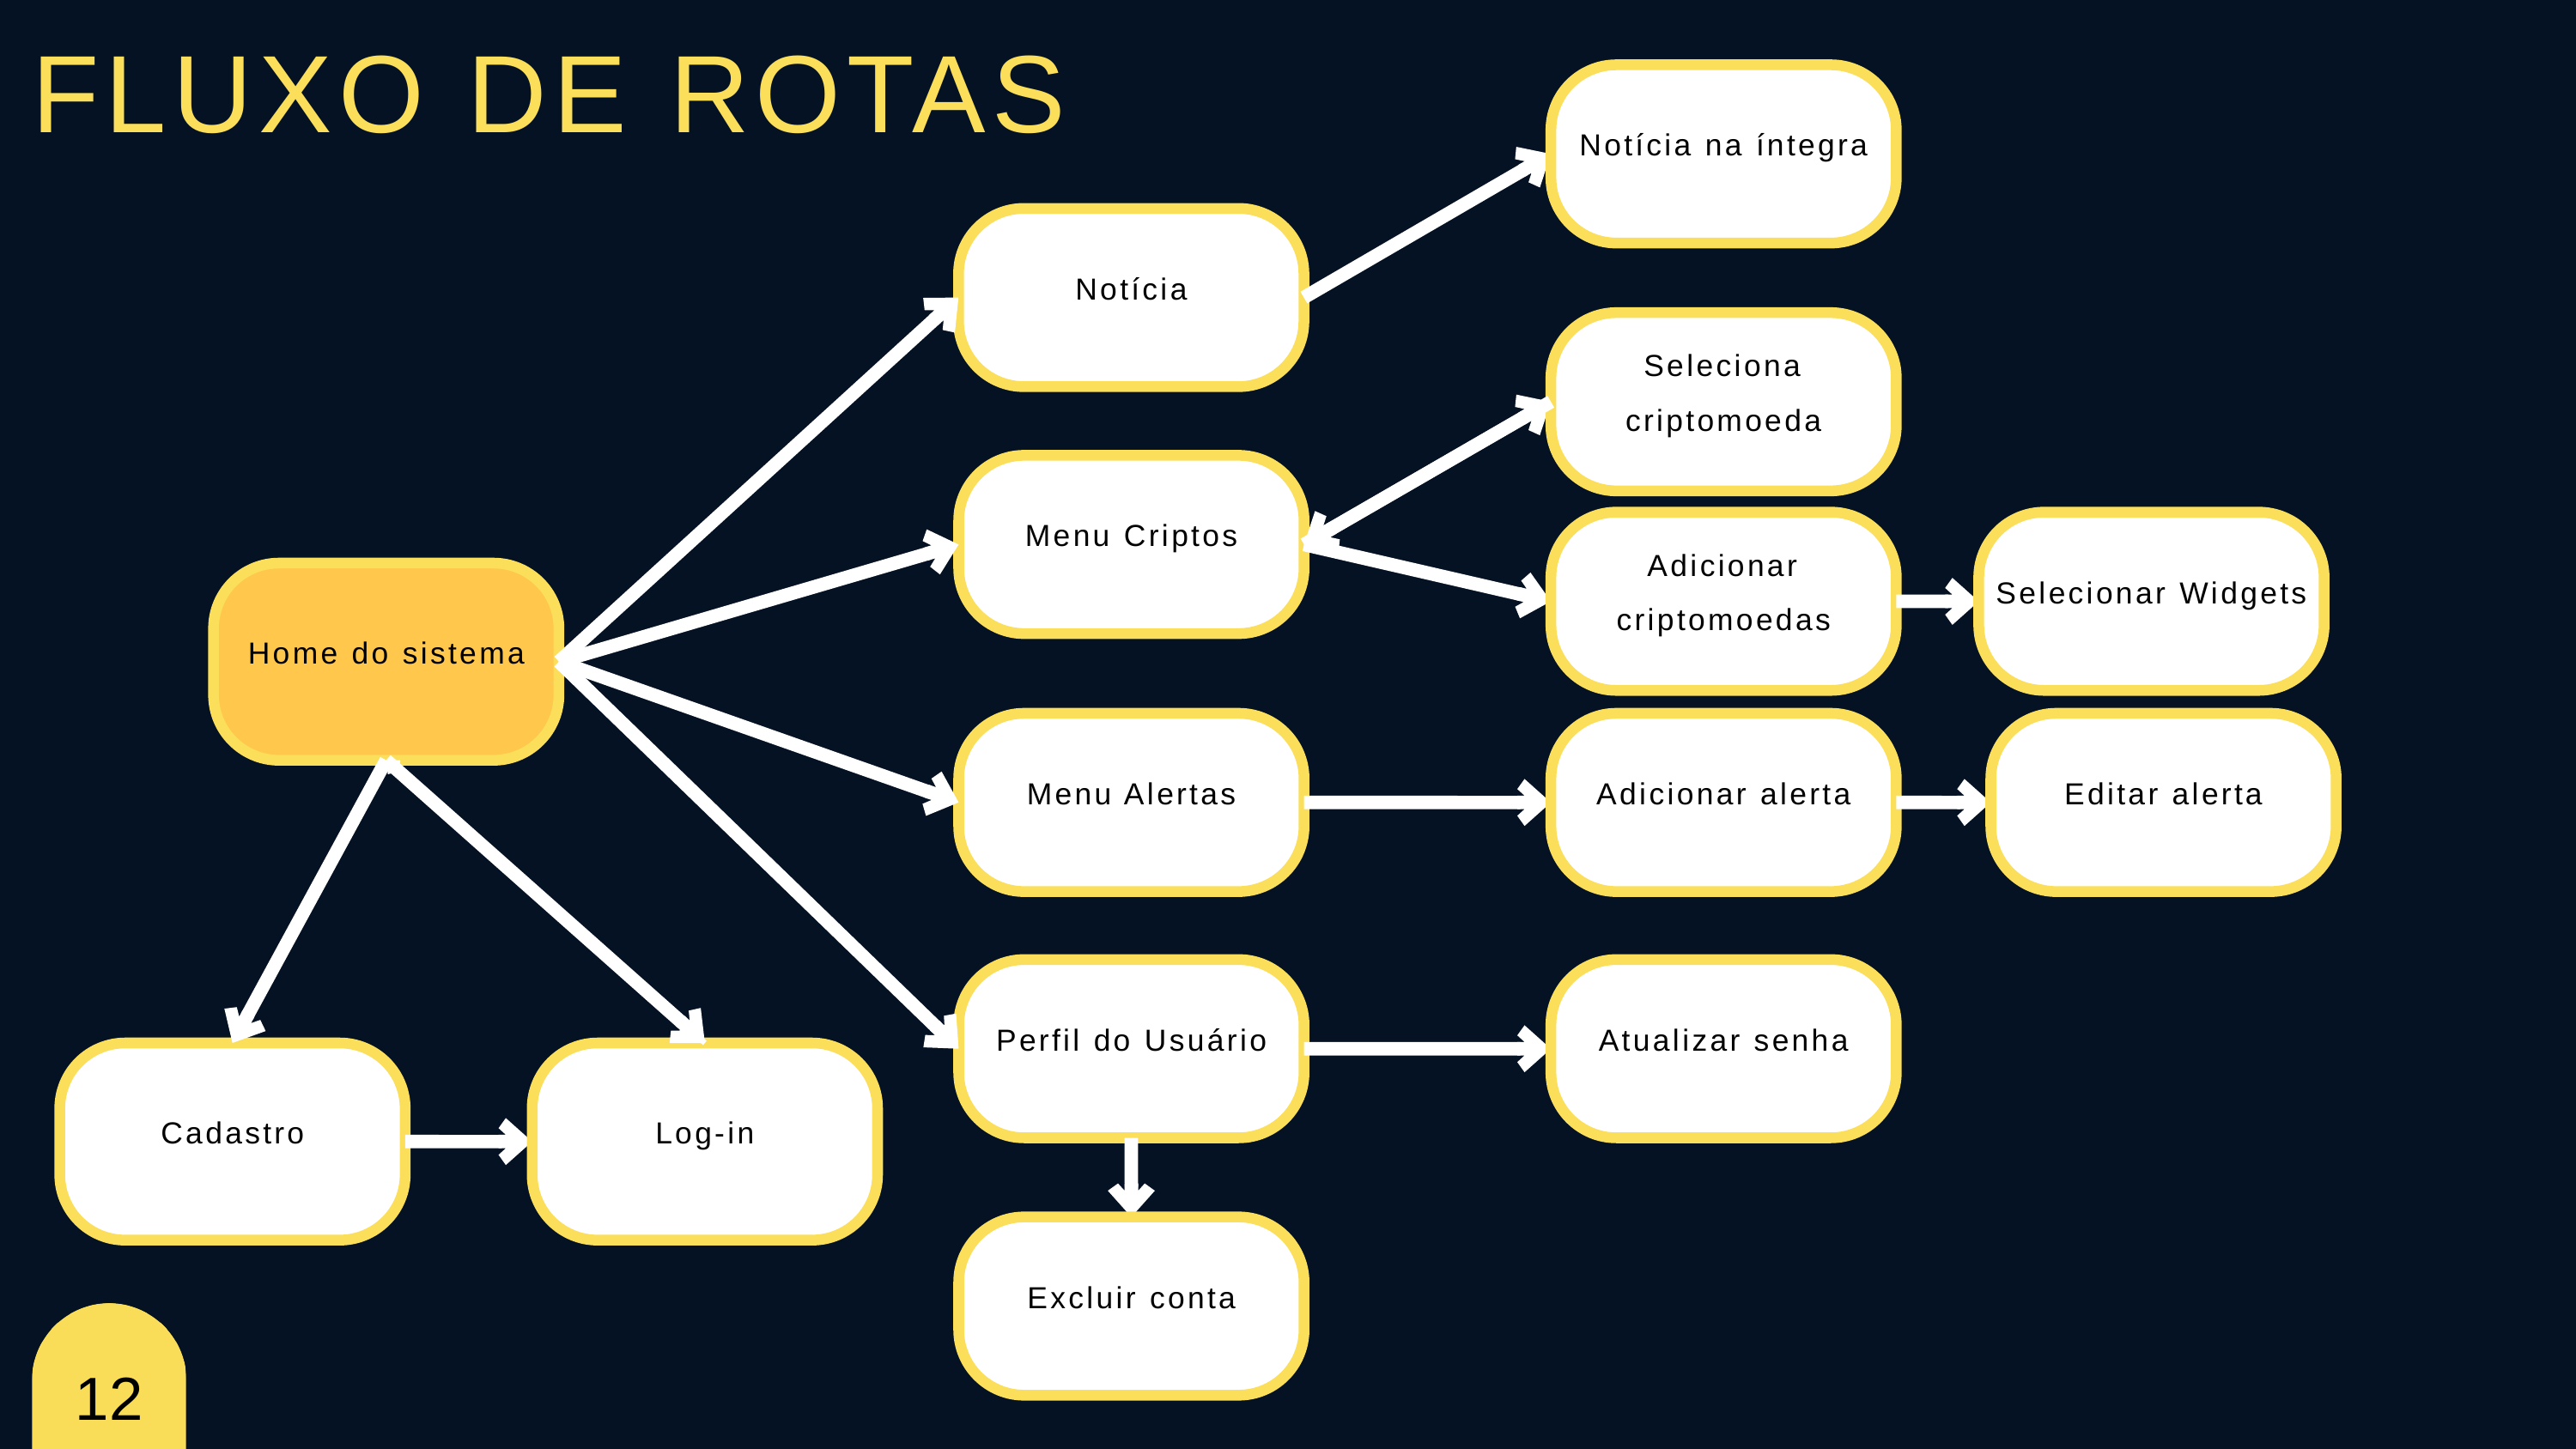

FLUXO DE ROTAS

Notícia na íntegra

Notícia

Seleciona criptomoeda

Menu Criptos

Adicionar criptomoedas

Selecionar Widgets

Home do sistema

Menu Alertas

Adicionar alerta

Editar alerta

Perfil do Usuário

Atualizar senha

Cadastro

Log-in

Excluir conta

12